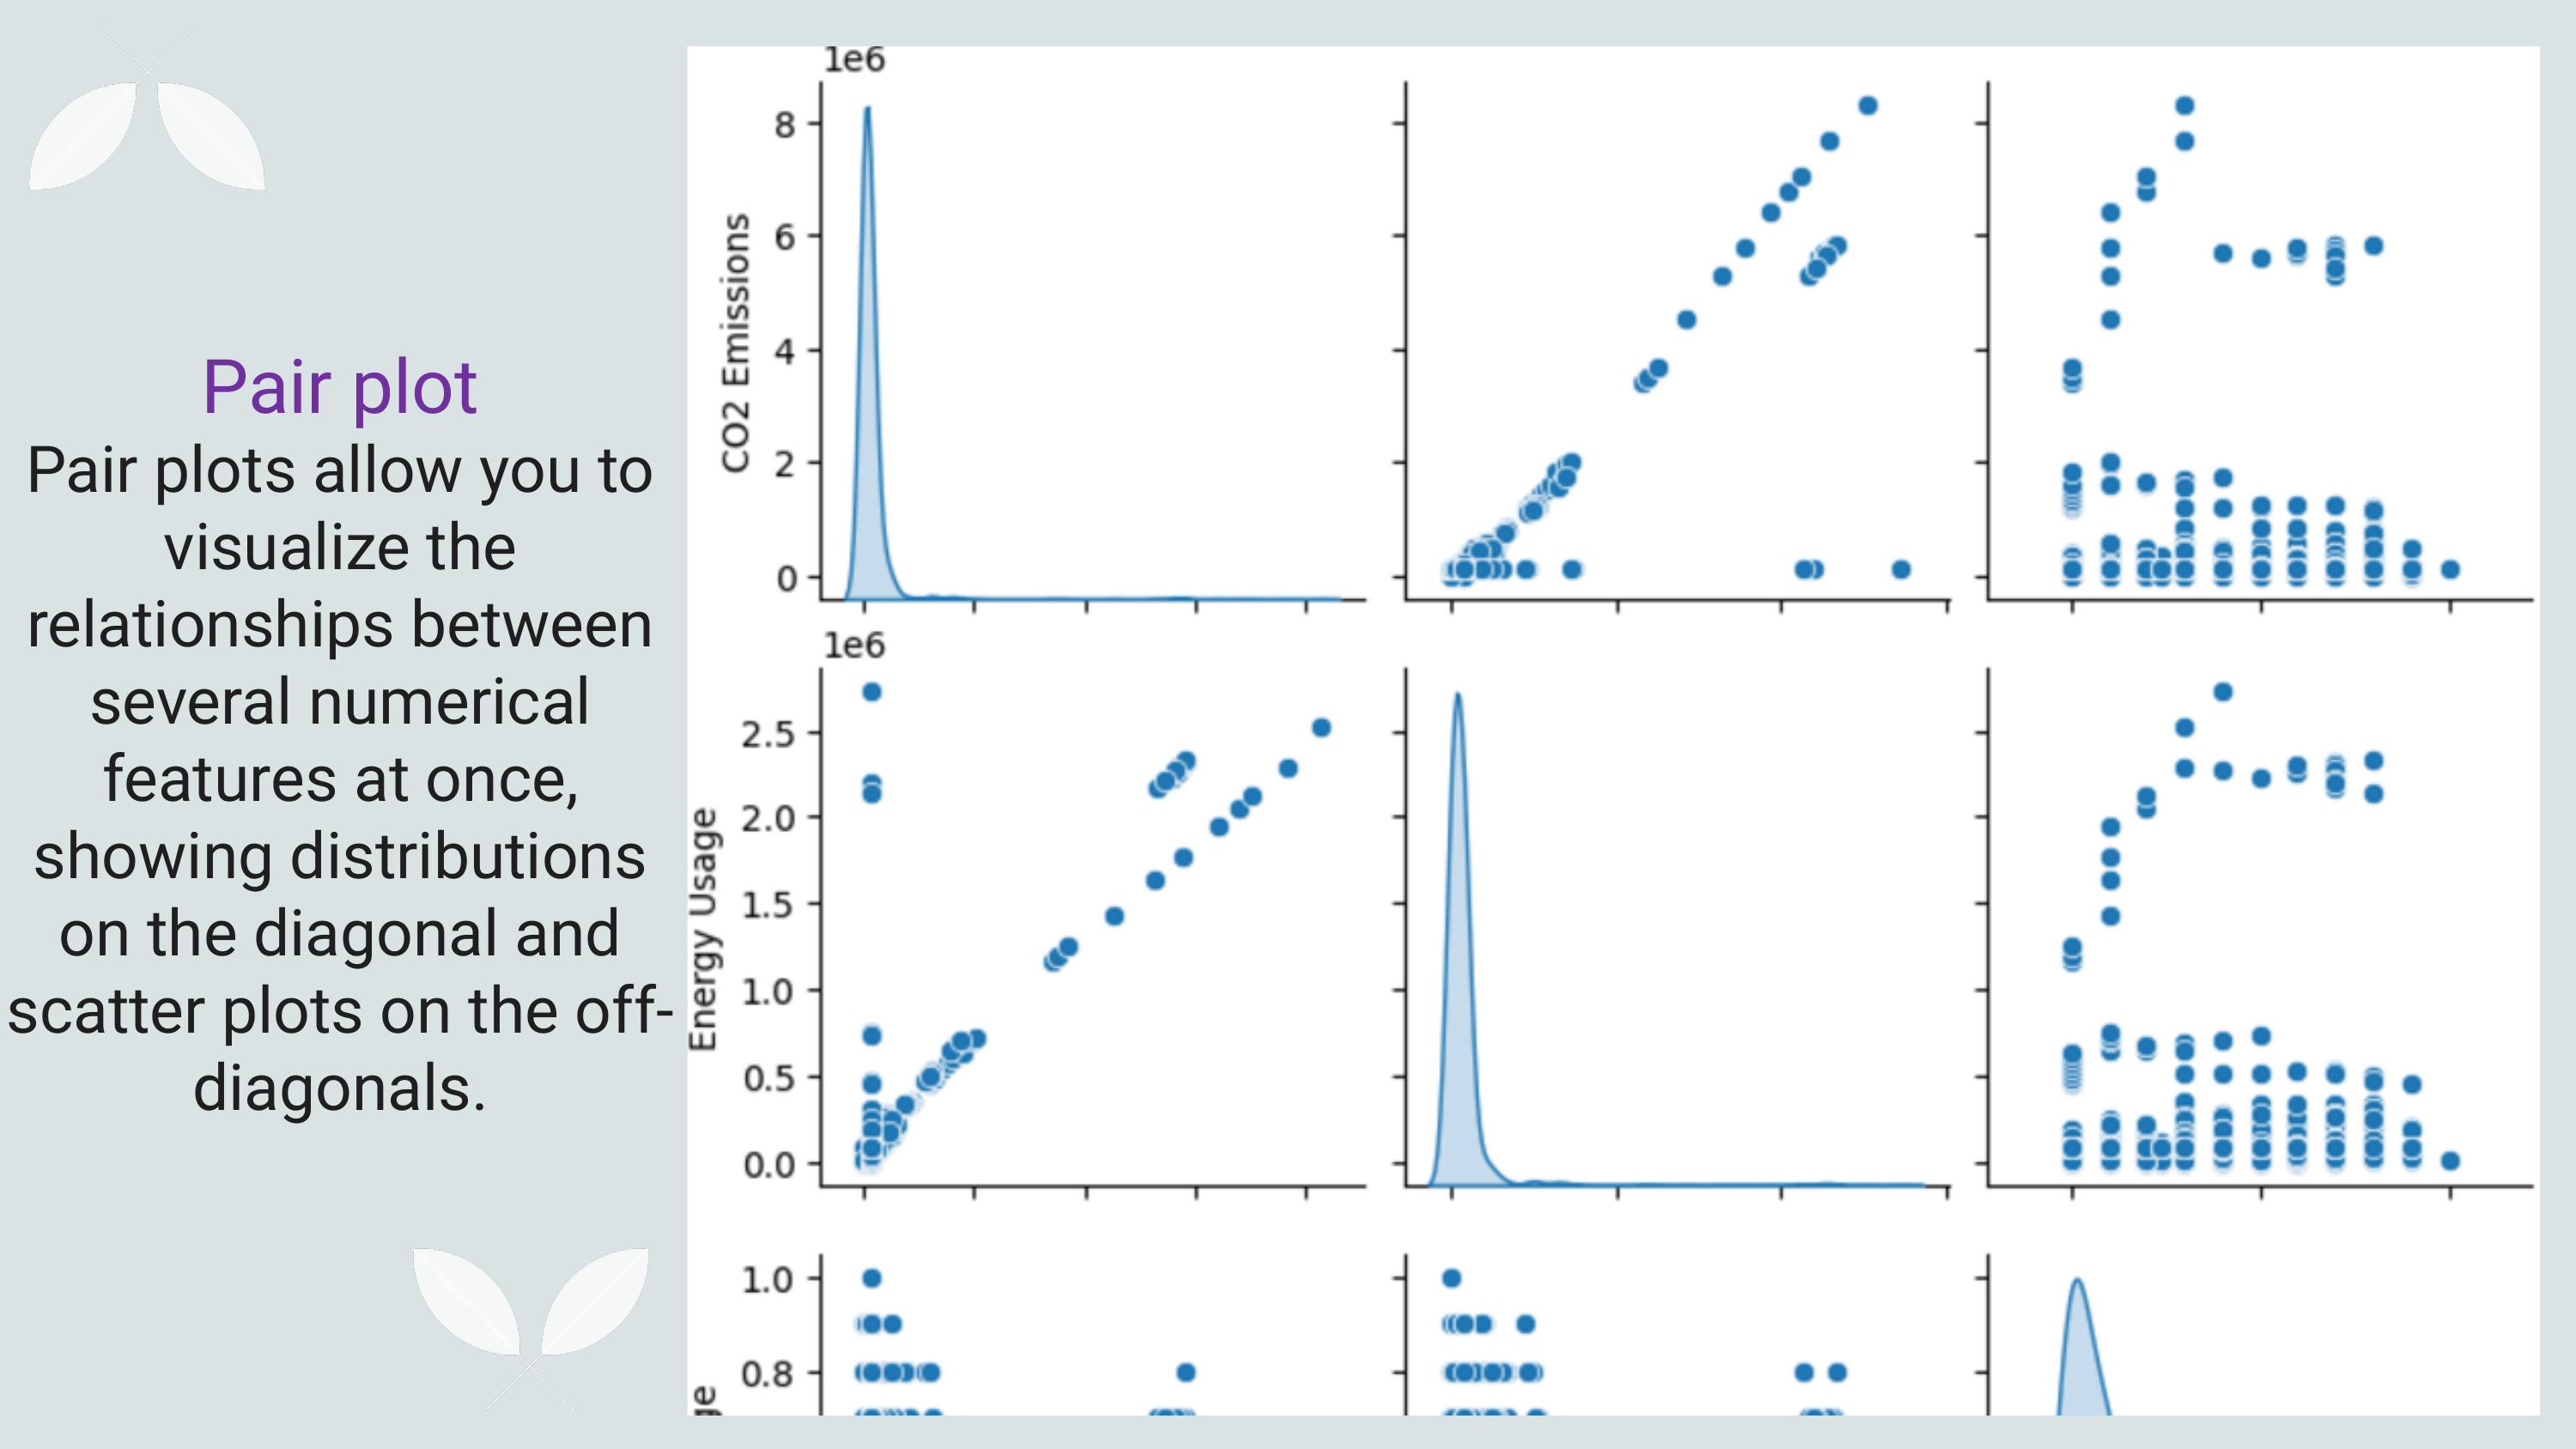

Pair plot
Pair plots allow you to visualize the relationships between several numerical features at once, showing distributions on the diagonal and scatter plots on the off-diagonals.